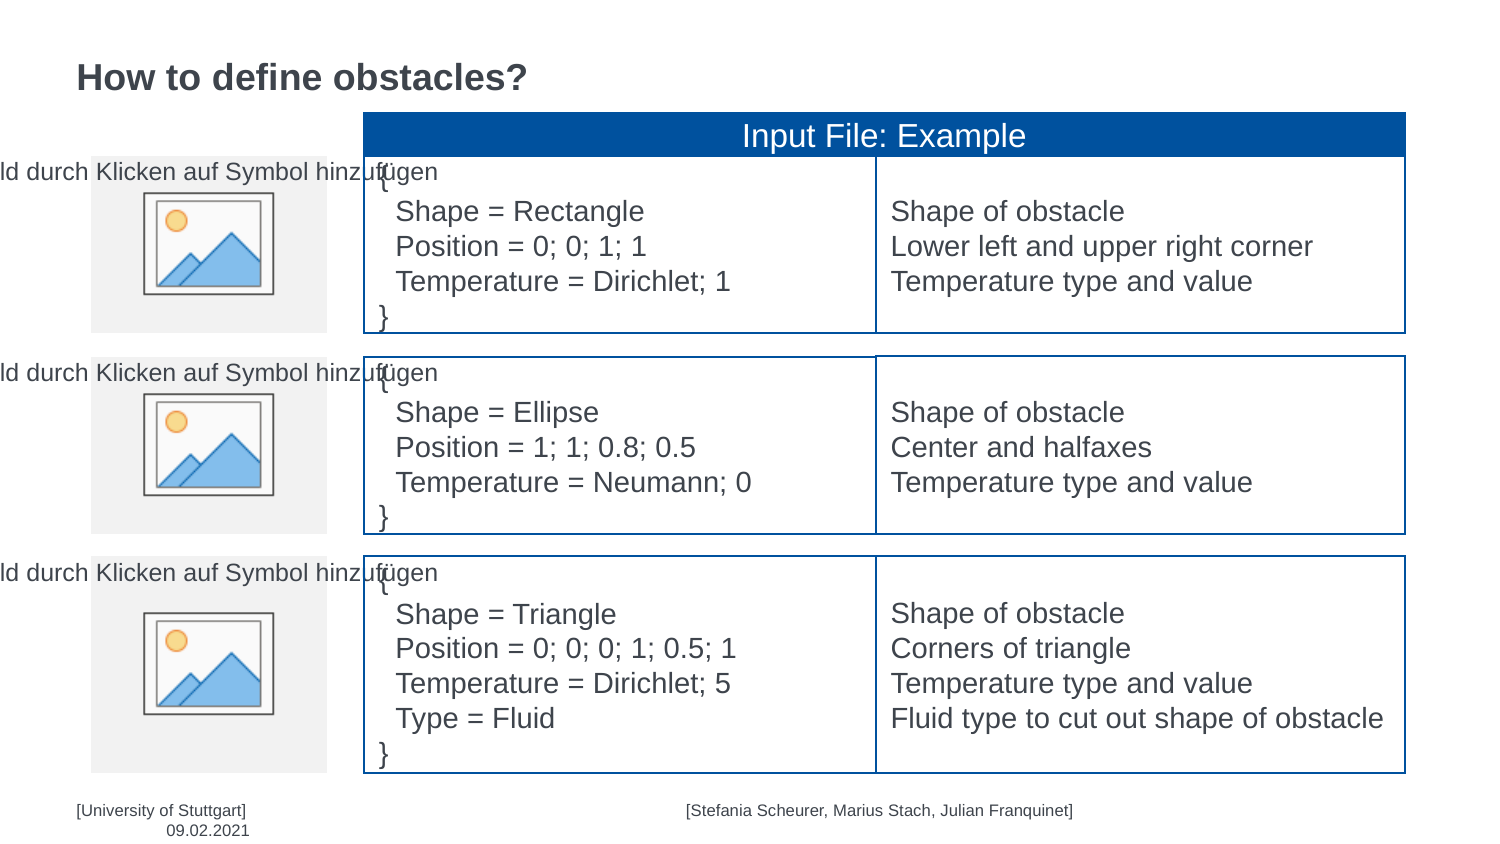

# How to define obstacles?
Input File: Example

Shape of obstacle
Lower left and upper right corner
Temperature type and value

{
  Shape = Rectangle
  Position = 0; 0; 1; 1
  Temperature = Dirichlet; 1
}

Shape of obstacle
Center and halfaxes
Temperature type and value

{
  Shape = Ellipse
  Position = 1; 1; 0.8; 0.5
  Temperature = Neumann; 0
}

Shape of obstacle
Corners of triangle
Temperature type and value
Fluid type to cut out shape of obstacle

{
  Shape = Triangle
  Position = 0; 0; 0; 1; 0.5; 1
  Temperature = Dirichlet; 5
  Type = Fluid
}
[University of Stuttgart]			  [Stefania Scheurer, Marius Stach, Julian Franquinet]		 	                    09.02.2021